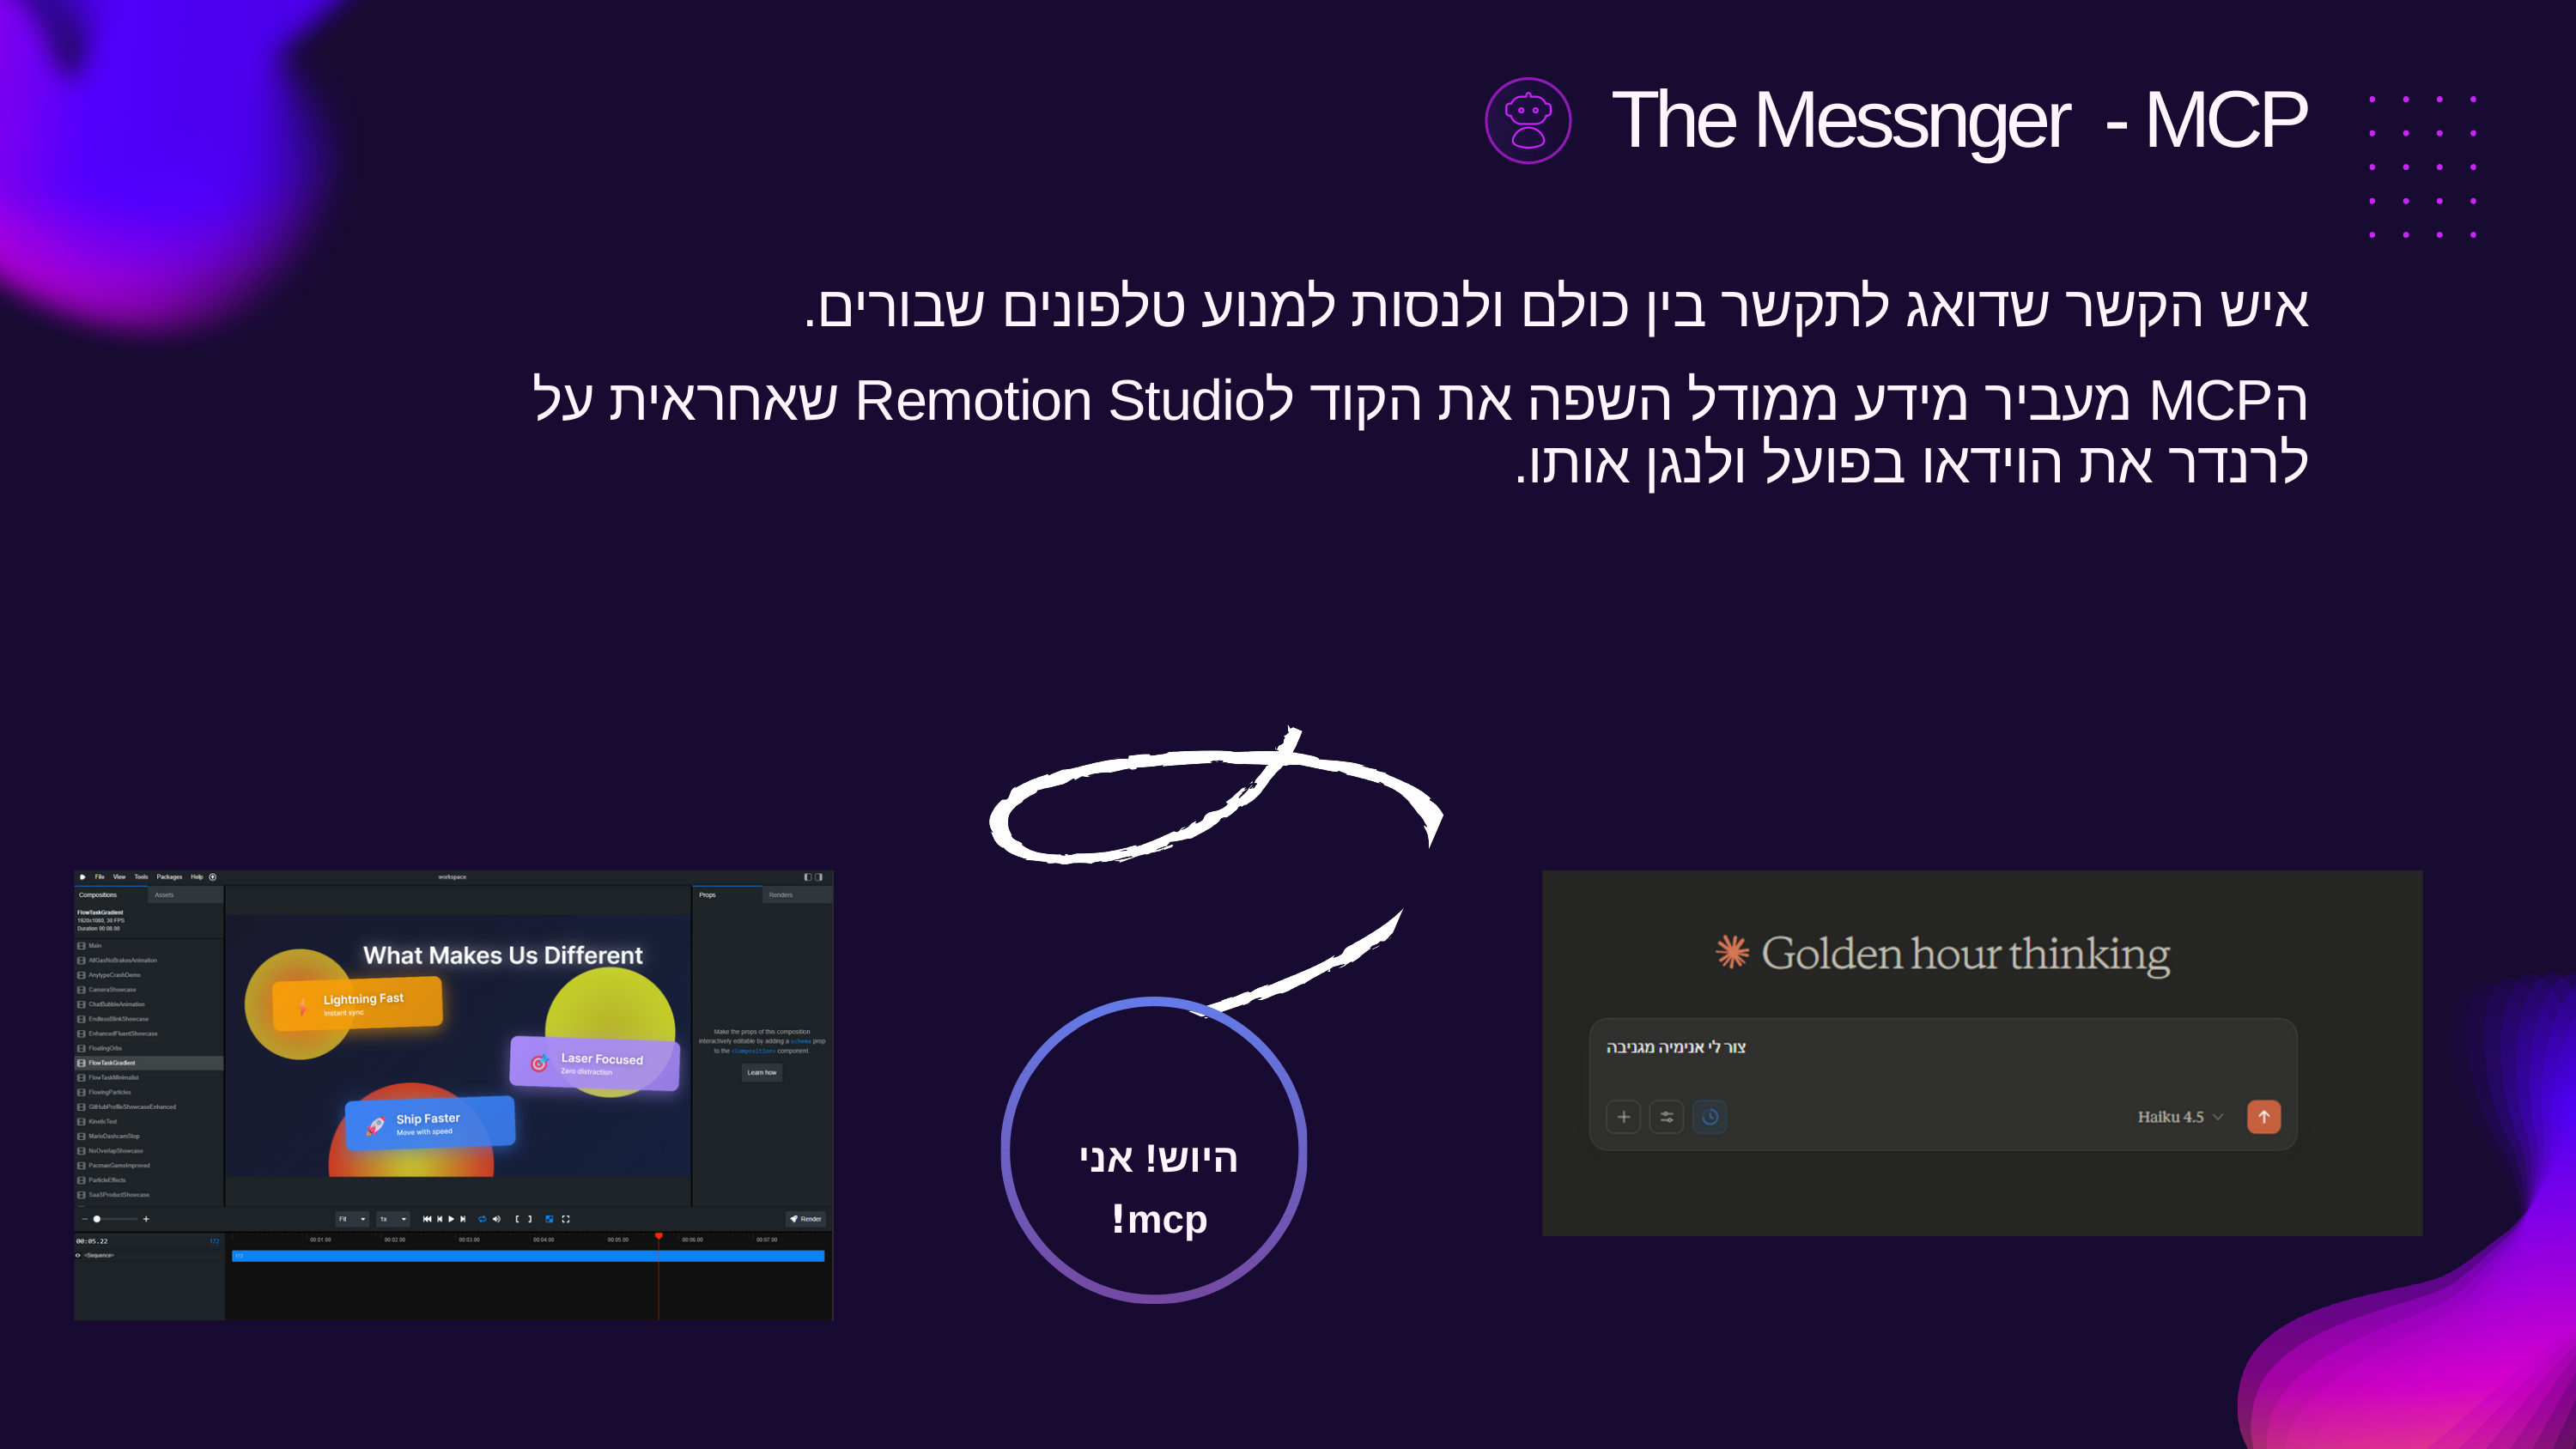

The Messnger  - MCP

איש הקשר שדואג לתקשר בין כולם ולנסות למנוע טלפונים שבורים.
הMCP מעביר מידע ממודל השפה את הקוד לRemotion Studio שאחראית על לרנדר את הוידאו בפועל ולנגן אותו.

היוש! אני mcp!